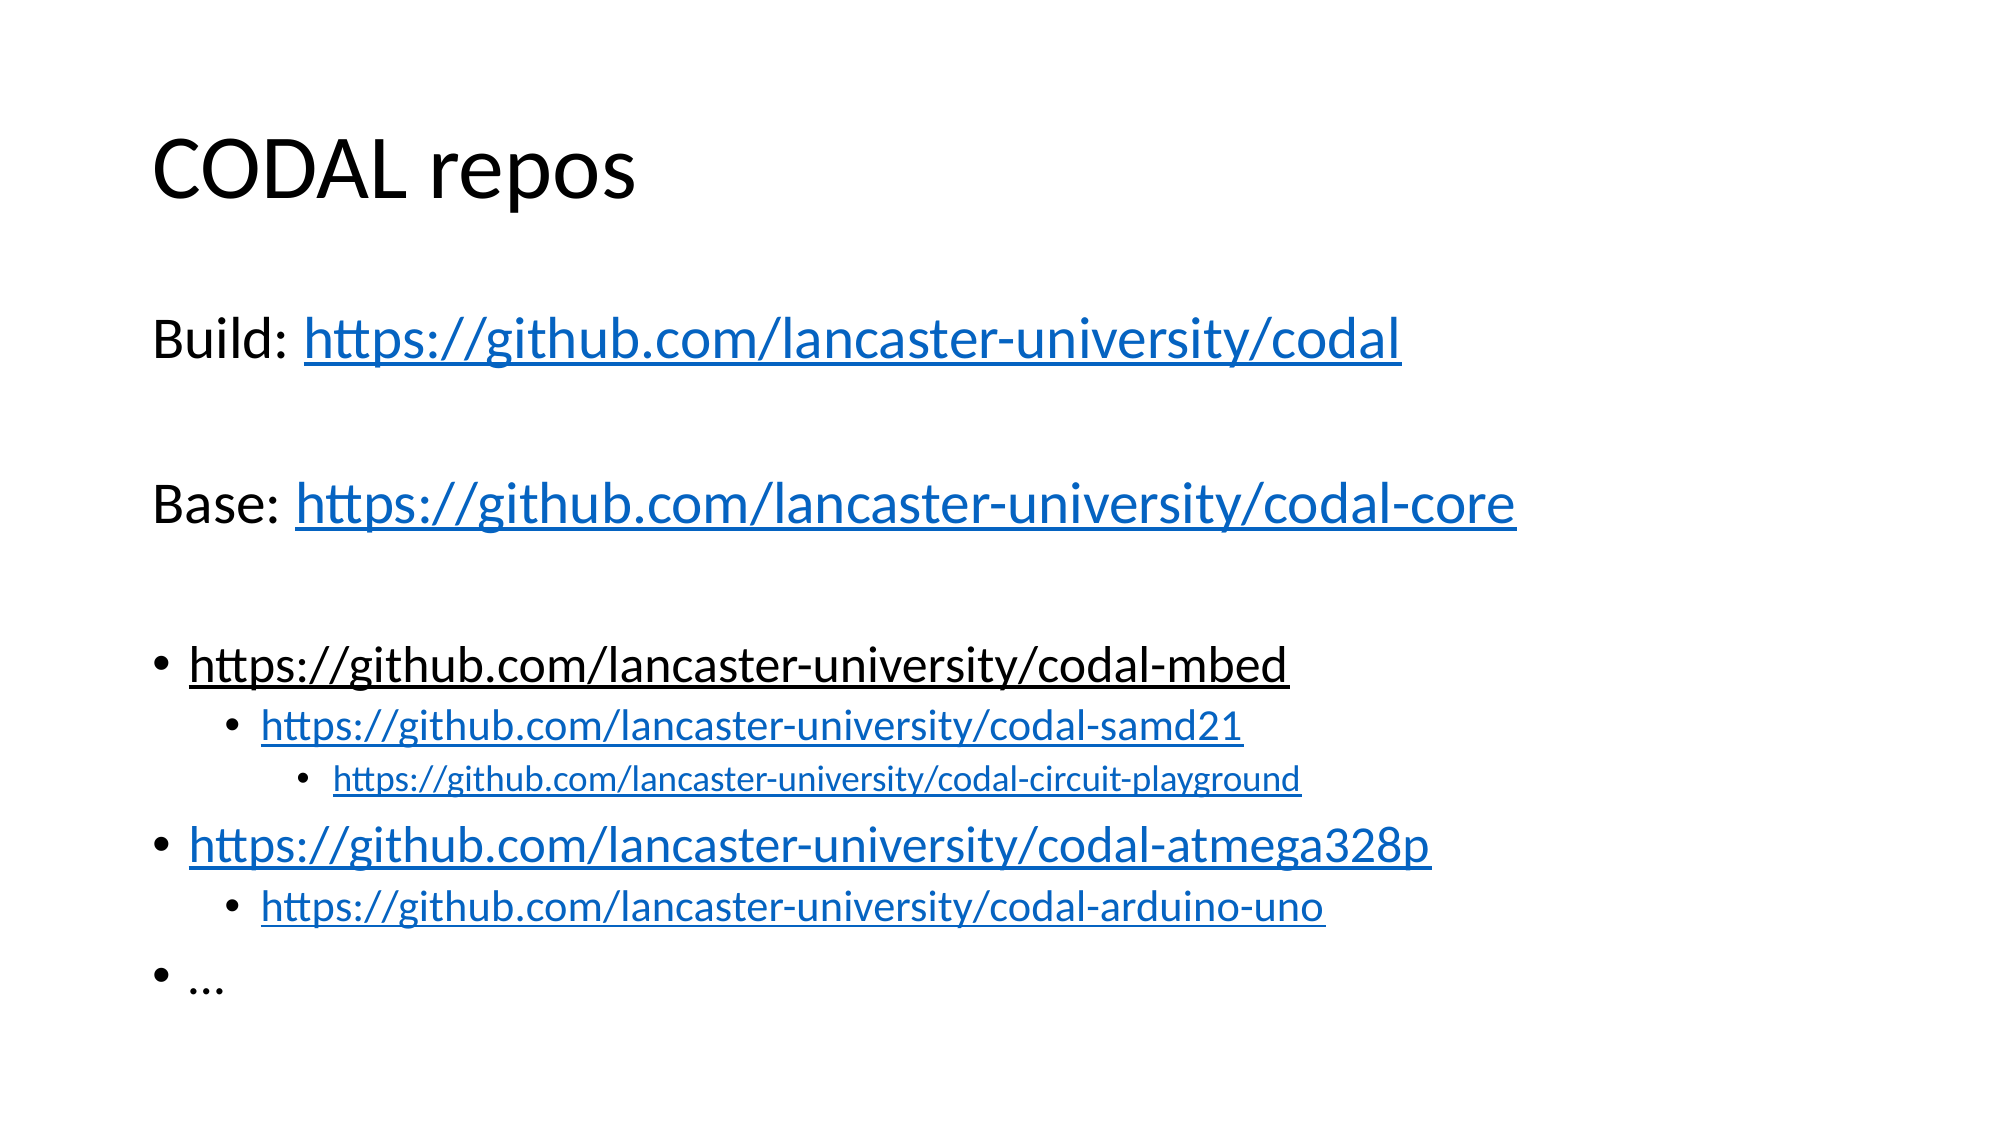

# CODAL repos
Build: https://github.com/lancaster-university/codal

Base: https://github.com/lancaster-university/codal-core

https://github.com/lancaster-university/codal-mbed
https://github.com/lancaster-university/codal-samd21
https://github.com/lancaster-university/codal-circuit-playground
https://github.com/lancaster-university/codal-atmega328p
https://github.com/lancaster-university/codal-arduino-uno
…